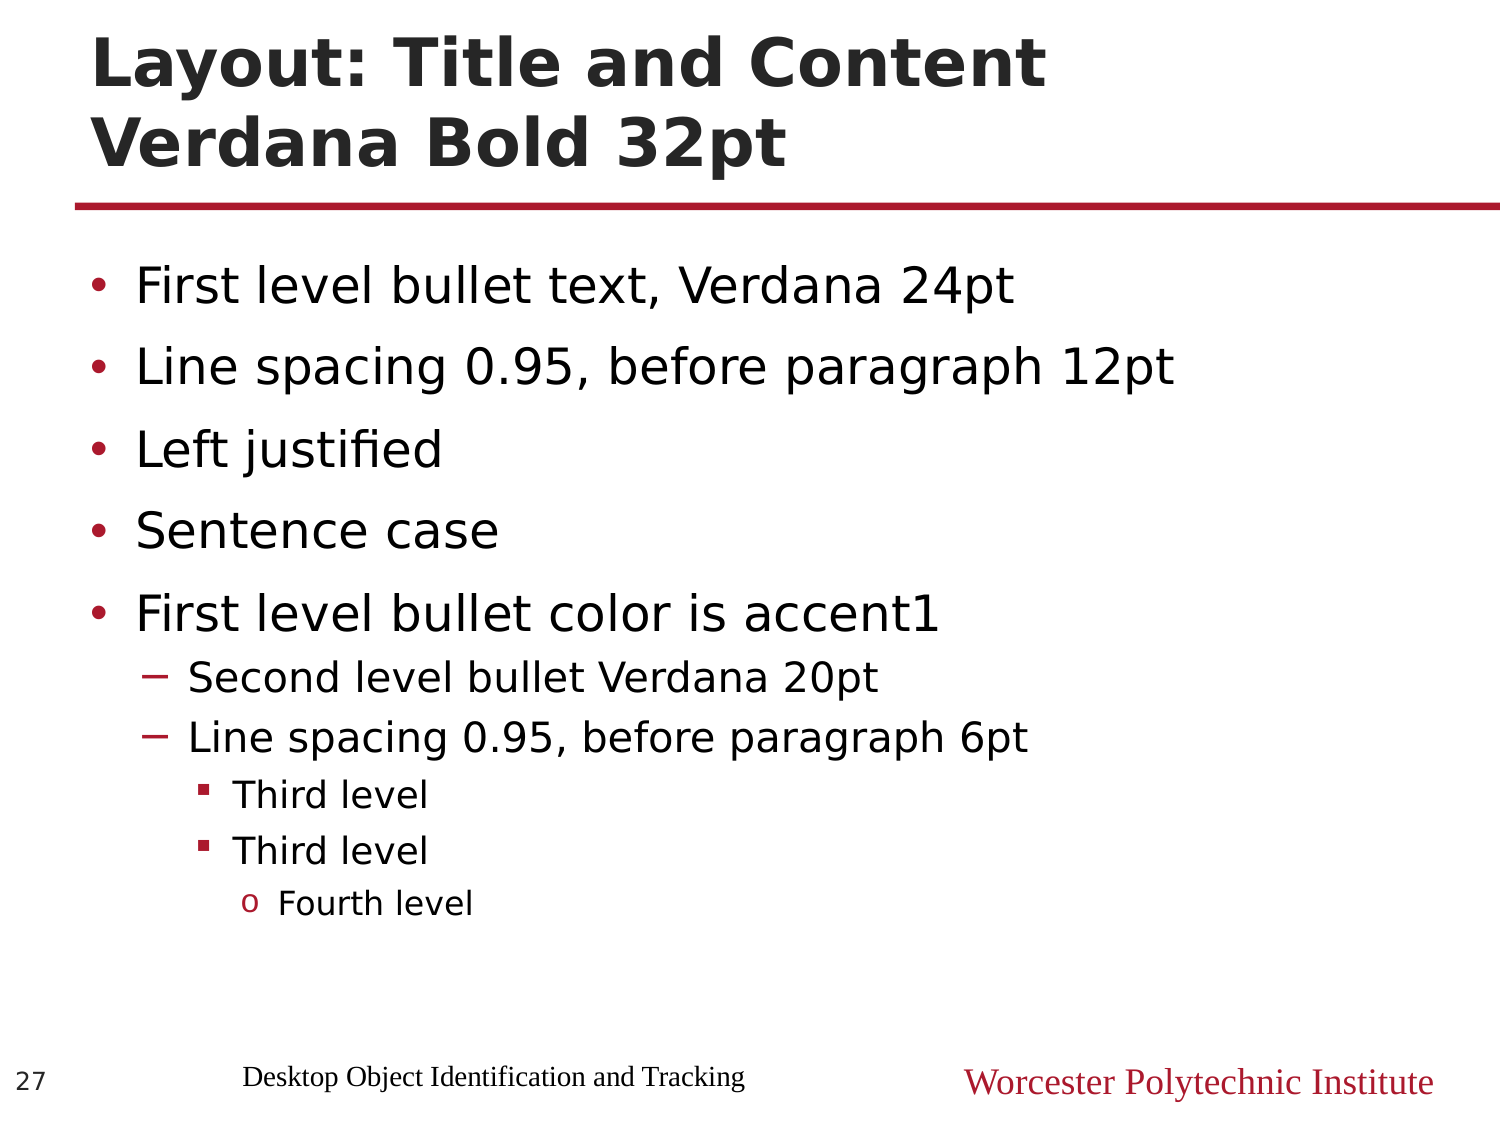

# Layout: Title and Content Verdana Bold 32pt
First level bullet text, Verdana 24pt
Line spacing 0.95, before paragraph 12pt
Left justified
Sentence case
First level bullet color is accent1
Second level bullet Verdana 20pt
Line spacing 0.95, before paragraph 6pt
Third level
Third level
Fourth level
27
Desktop Object Identification and Tracking